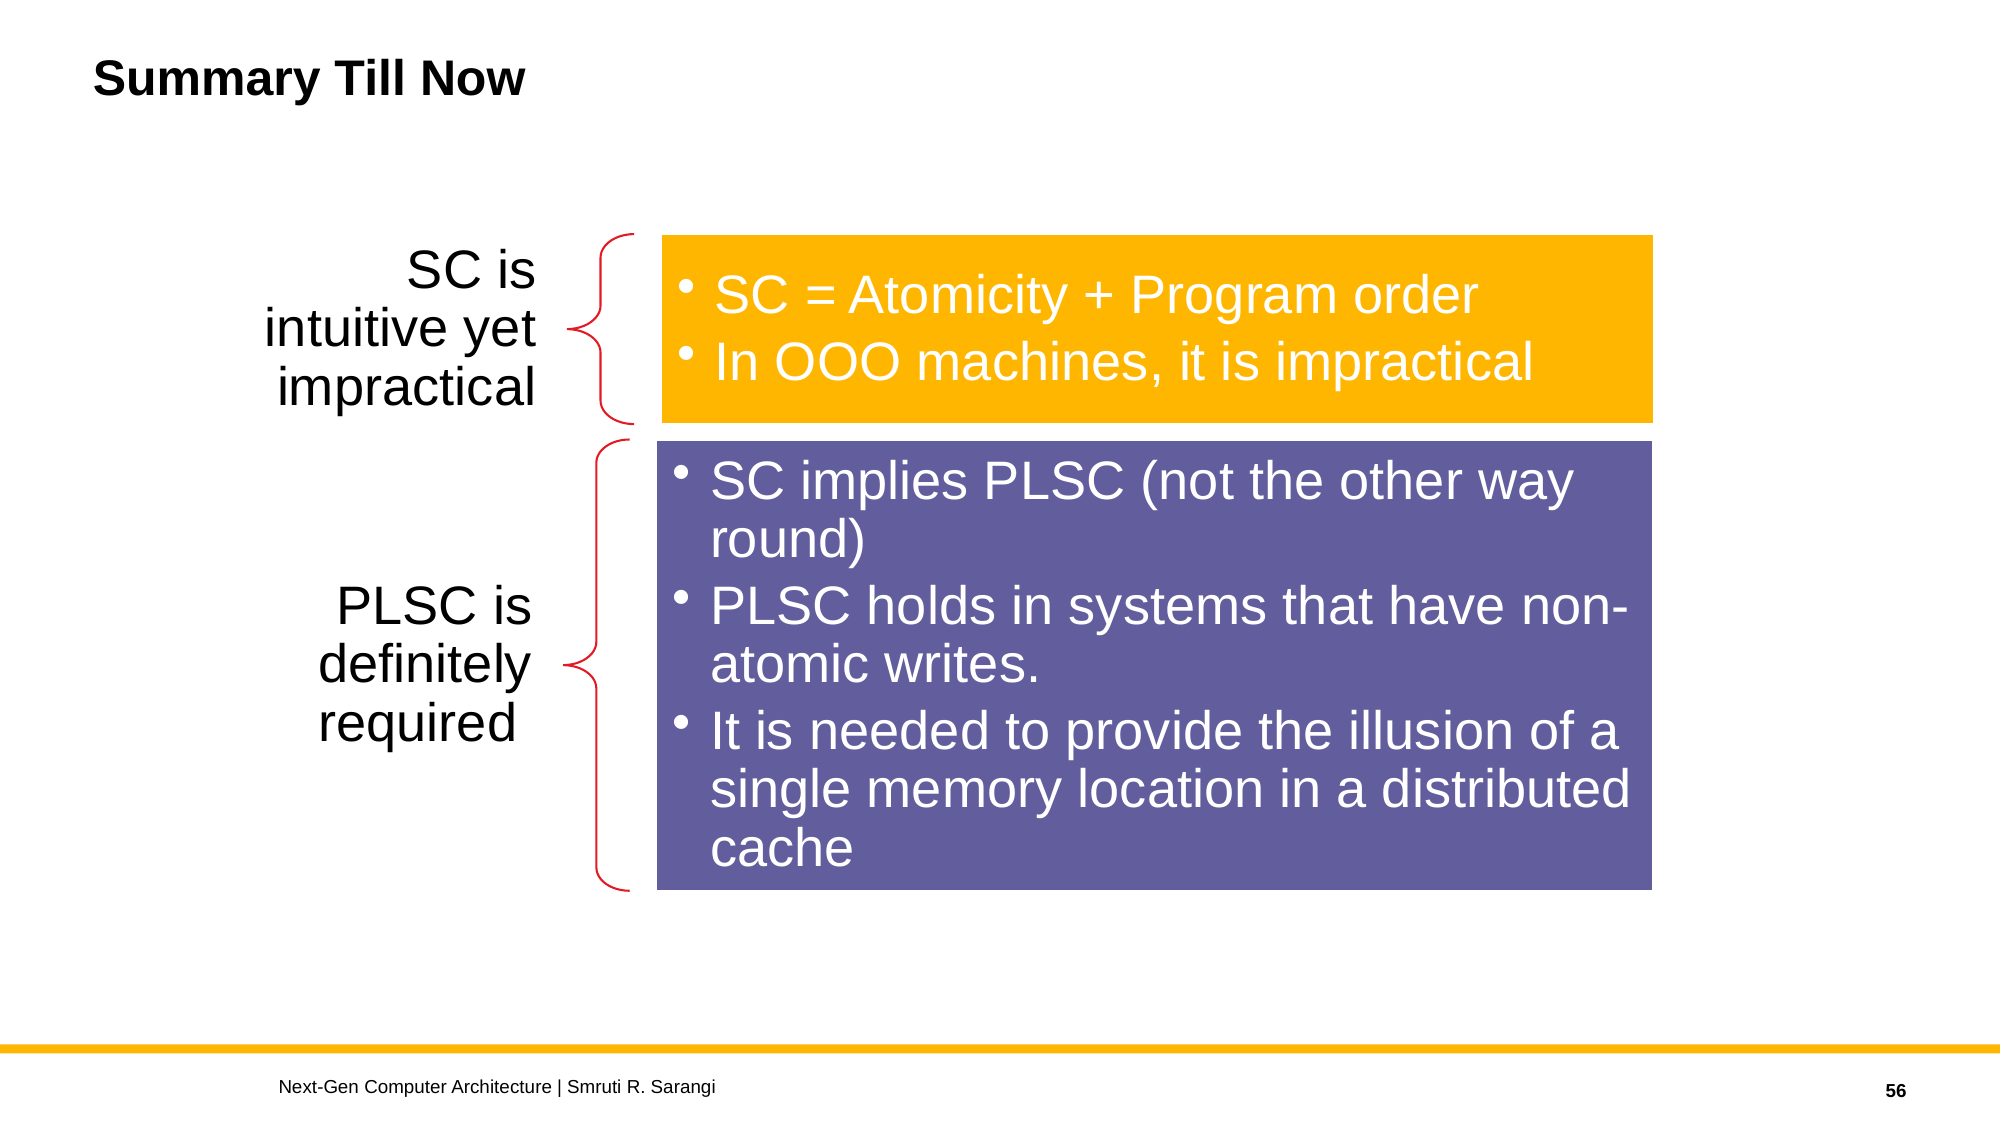

# Summary Till Now
SC is intuitive yet impractical
SC = Atomicity + Program order
In OOO machines, it is impractical
PLSC is definitely required
SC implies PLSC (not the other way round)
PLSC holds in systems that have non-atomic writes.
It is needed to provide the illusion of a single memory location in a distributed cache
Next-Gen Computer Architecture | Smruti R. Sarangi
56